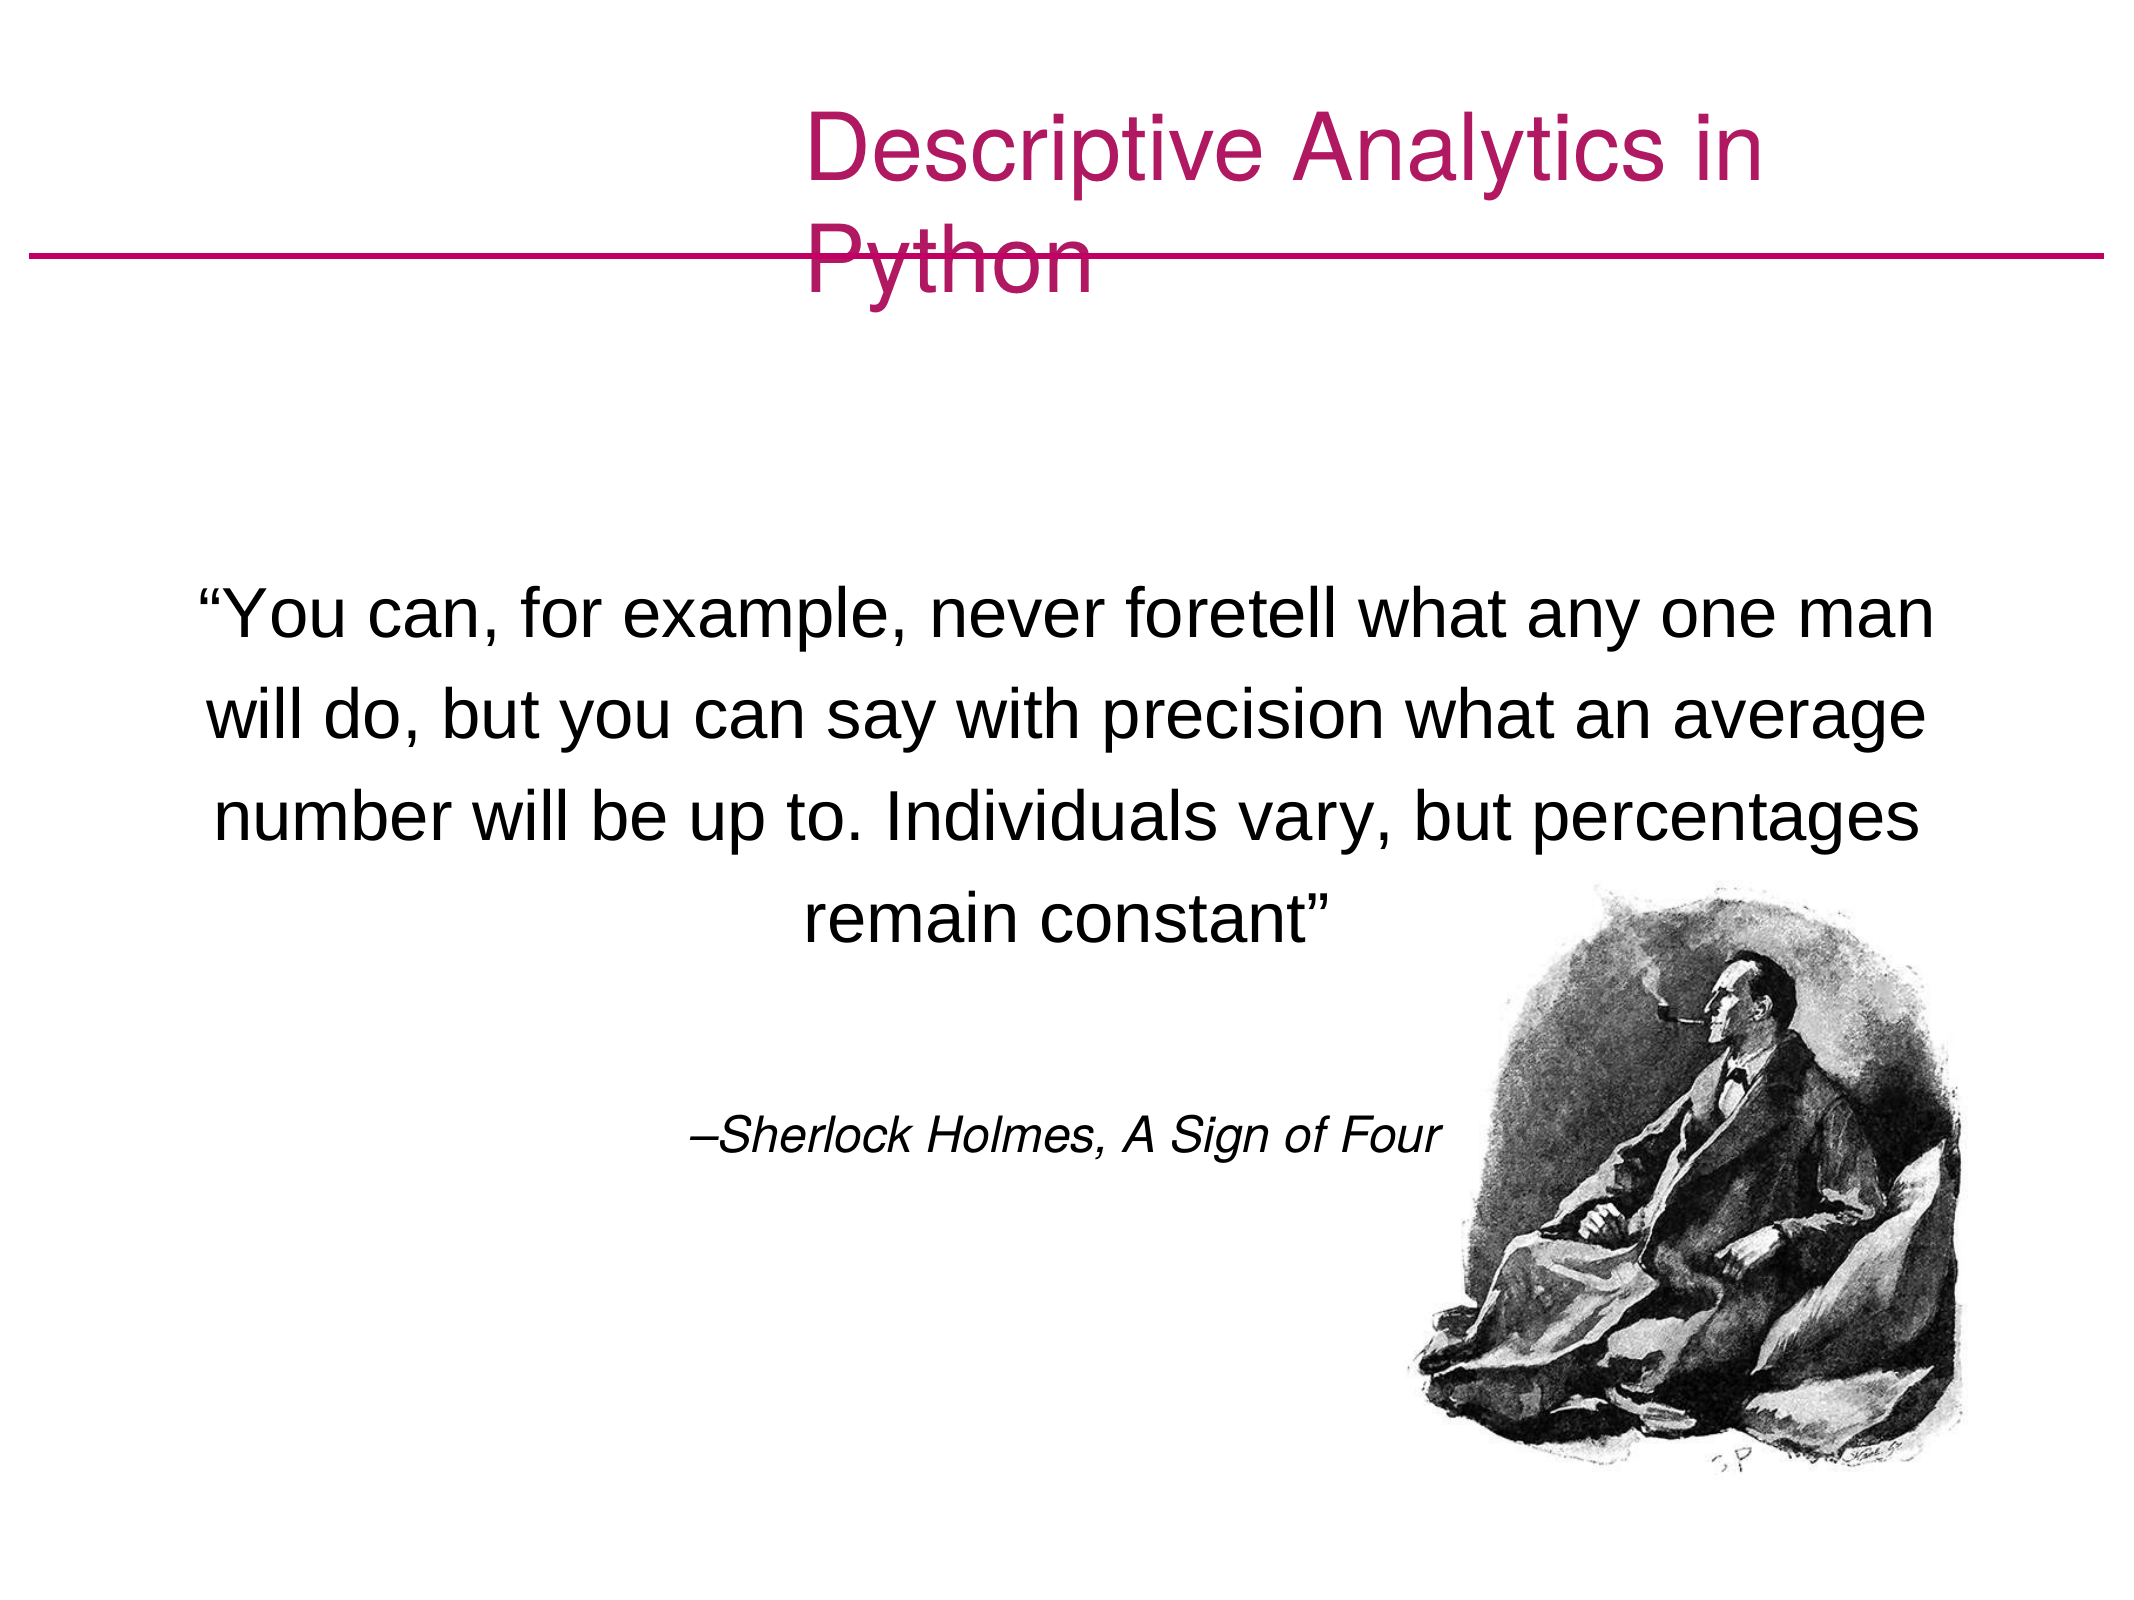

# Descriptive Analytics in Python

“You can, for example, never foretell what any one man will do, but you can say with precision what an average number will be up to. Individuals vary, but percentages remain constant”

–Sherlock Holmes, A Sign of Four